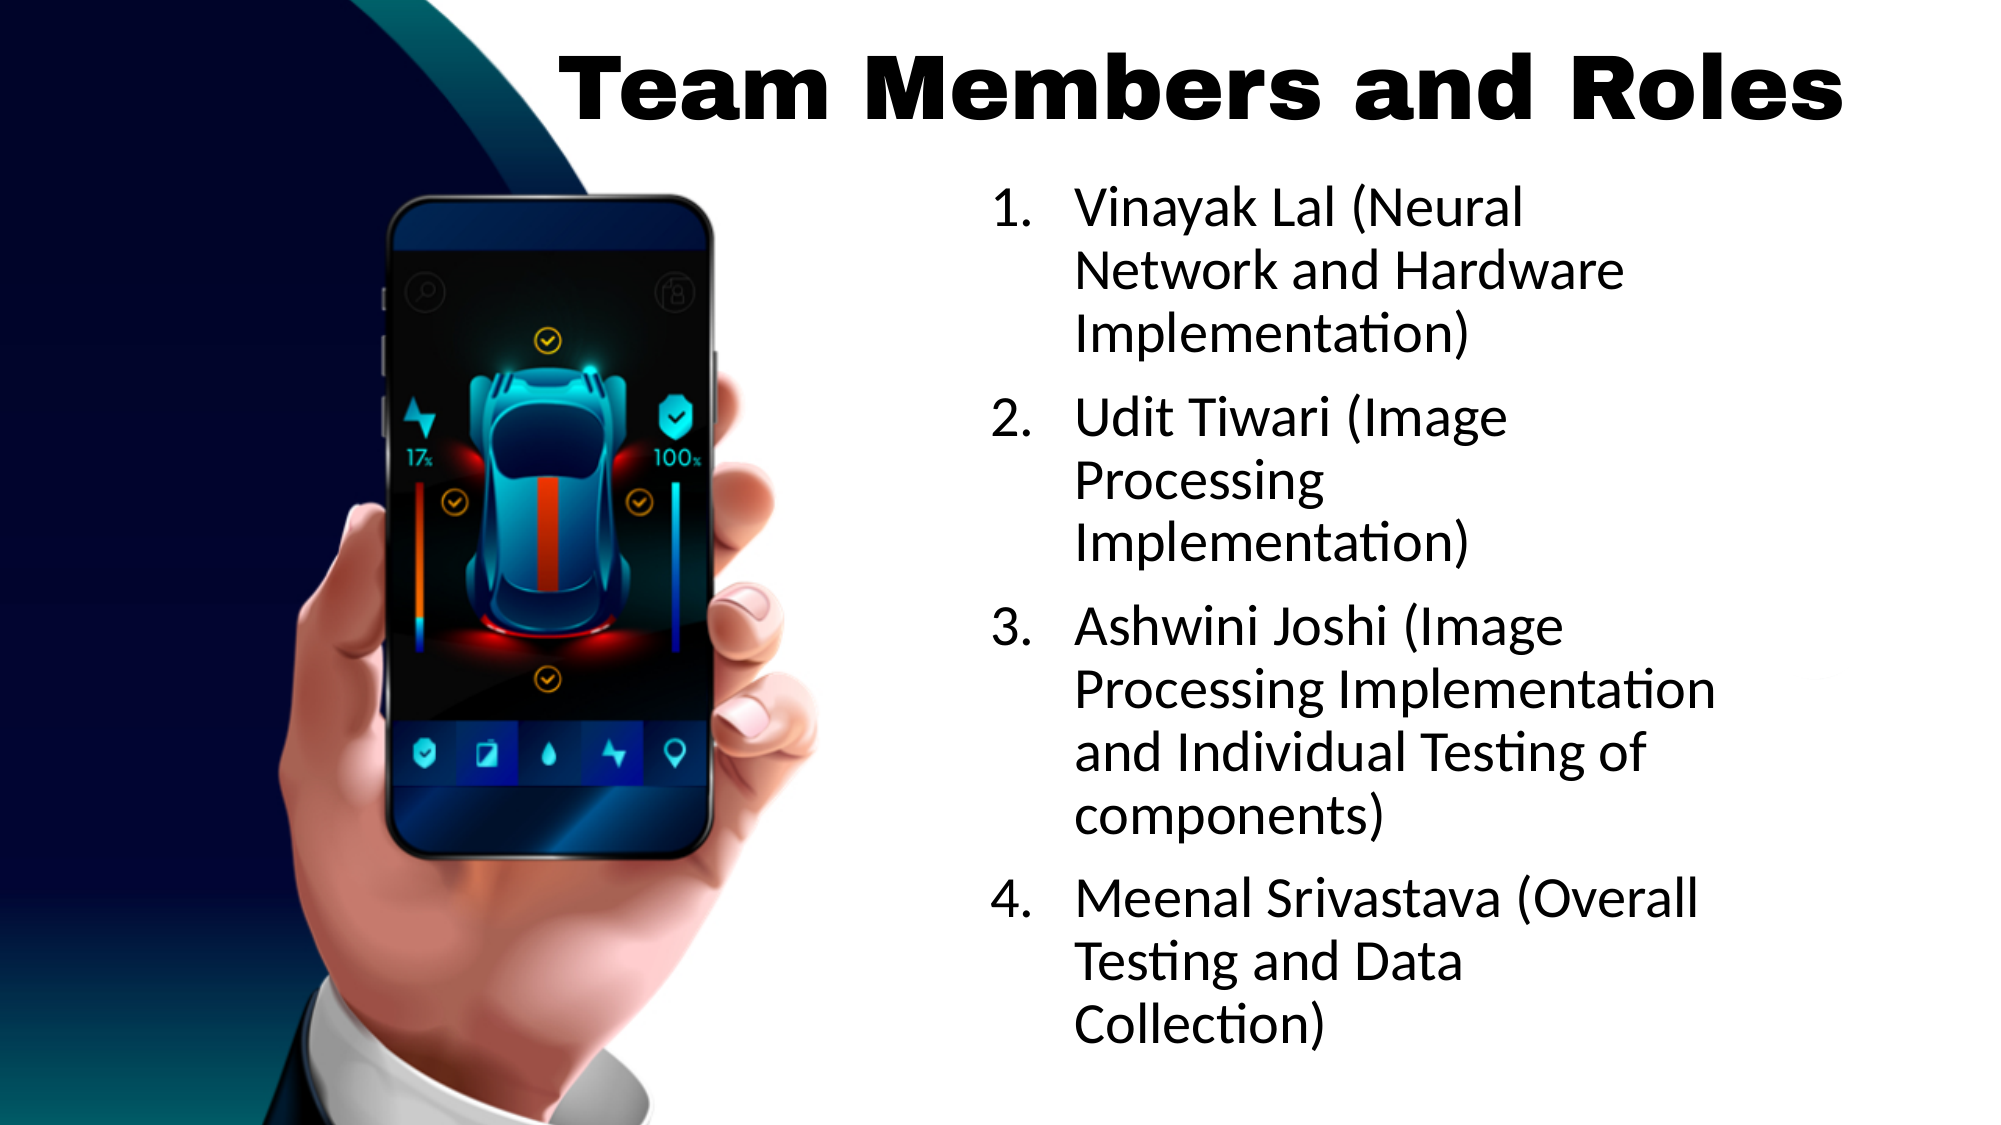

# Team Members and Roles
Vinayak Lal (Neural Network and Hardware Implementation)
Udit Tiwari (Image Processing Implementation)
Ashwini Joshi (Image Processing Implementation and Individual Testing of components)
Meenal Srivastava (Overall Testing and Data Collection)